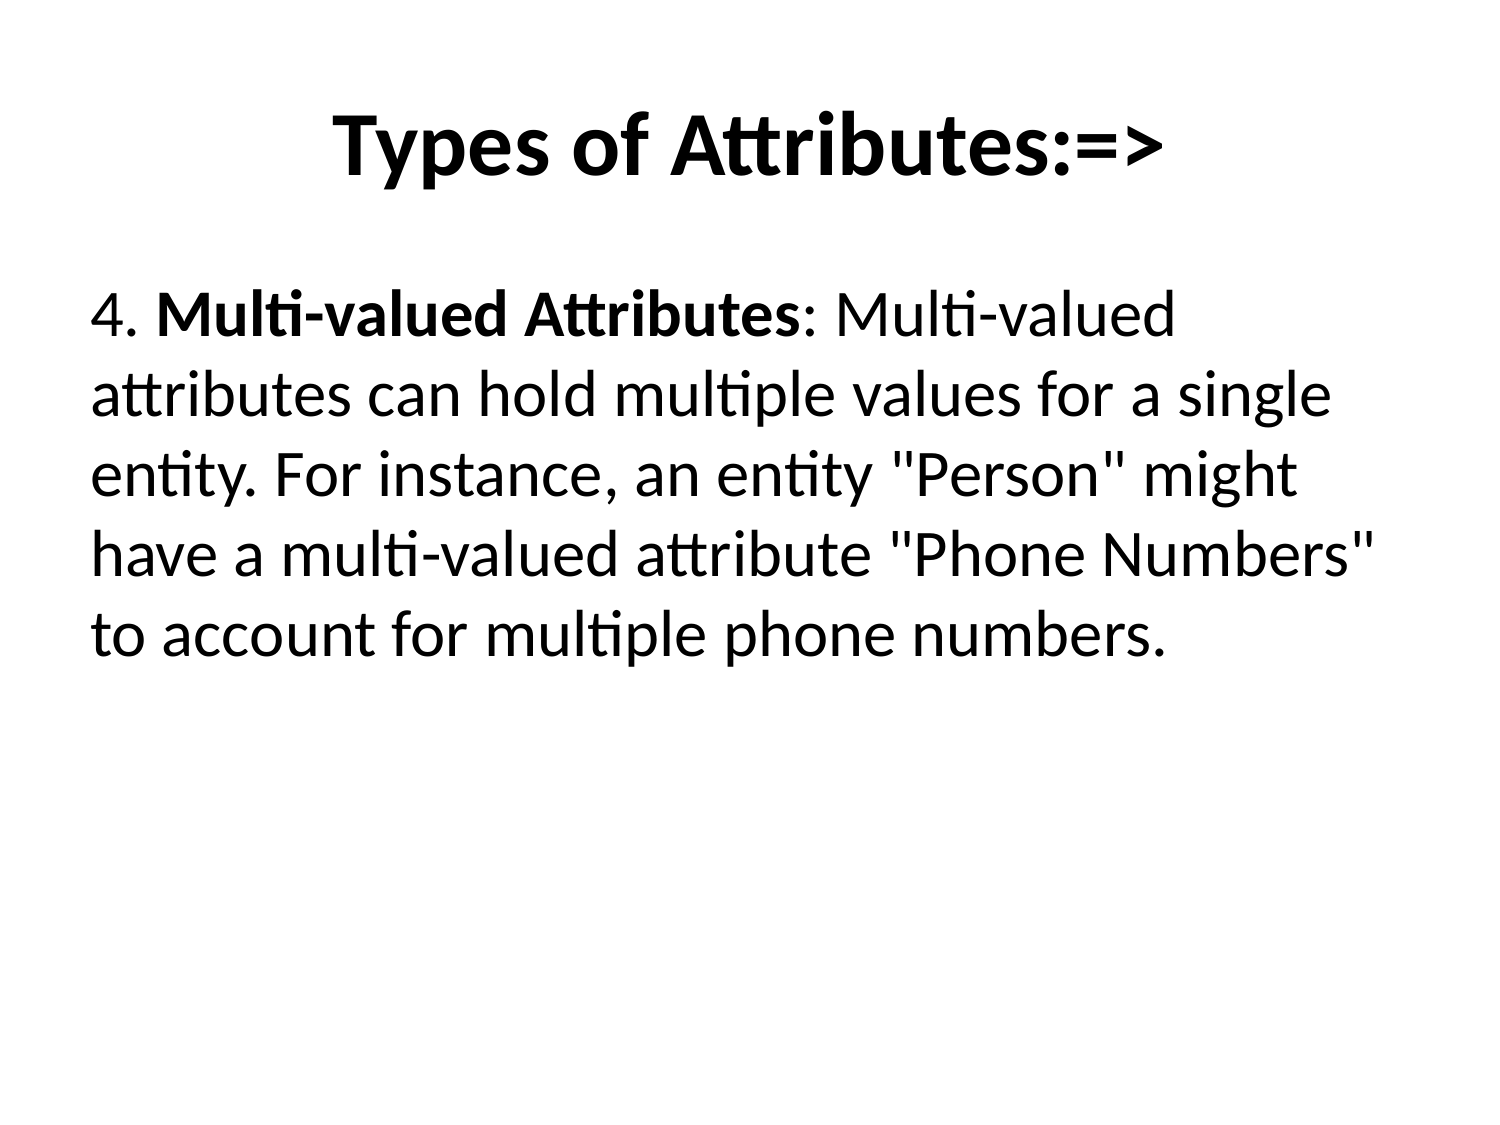

# Types of Attributes:=>
4. Multi-valued Attributes: Multi-valued attributes can hold multiple values for a single entity. For instance, an entity "Person" might have a multi-valued attribute "Phone Numbers" to account for multiple phone numbers.